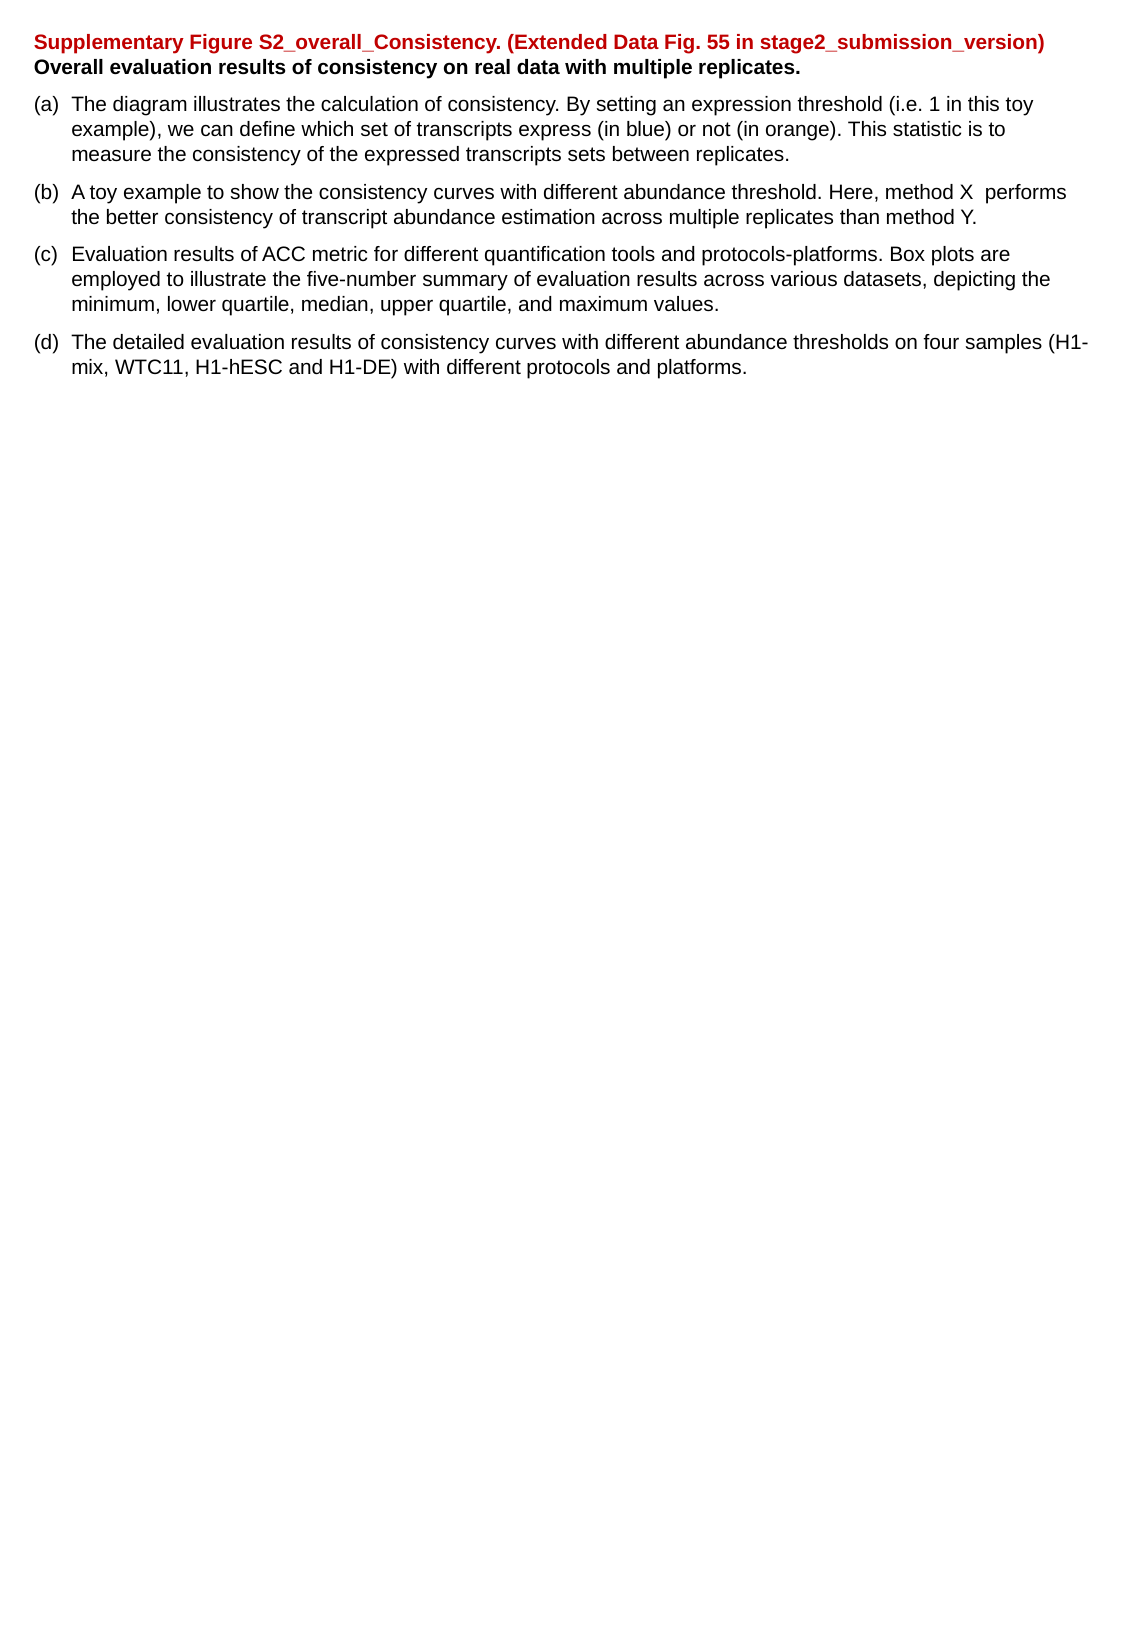

Supplementary Figure S2_overall_Consistency. (Extended Data Fig. 55 in stage2_submission_version) Overall evaluation results of consistency on real data with multiple replicates.
The diagram illustrates the calculation of consistency. By setting an expression threshold (i.e. 1 in this toy example), we can define which set of transcripts express (in blue) or not (in orange). This statistic is to measure the consistency of the expressed transcripts sets between replicates.
A toy example to show the consistency curves with different abundance threshold. Here, method X  performs the better consistency of transcript abundance estimation across multiple replicates than method Y.
Evaluation results of ACC metric for different quantification tools and protocols-platforms. Box plots are employed to illustrate the five-number summary of evaluation results across various datasets, depicting the minimum, lower quartile, median, upper quartile, and maximum values.
The detailed evaluation results of consistency curves with different abundance thresholds on four samples (H1-mix, WTC11, H1-hESC and H1-DE) with different protocols and platforms.